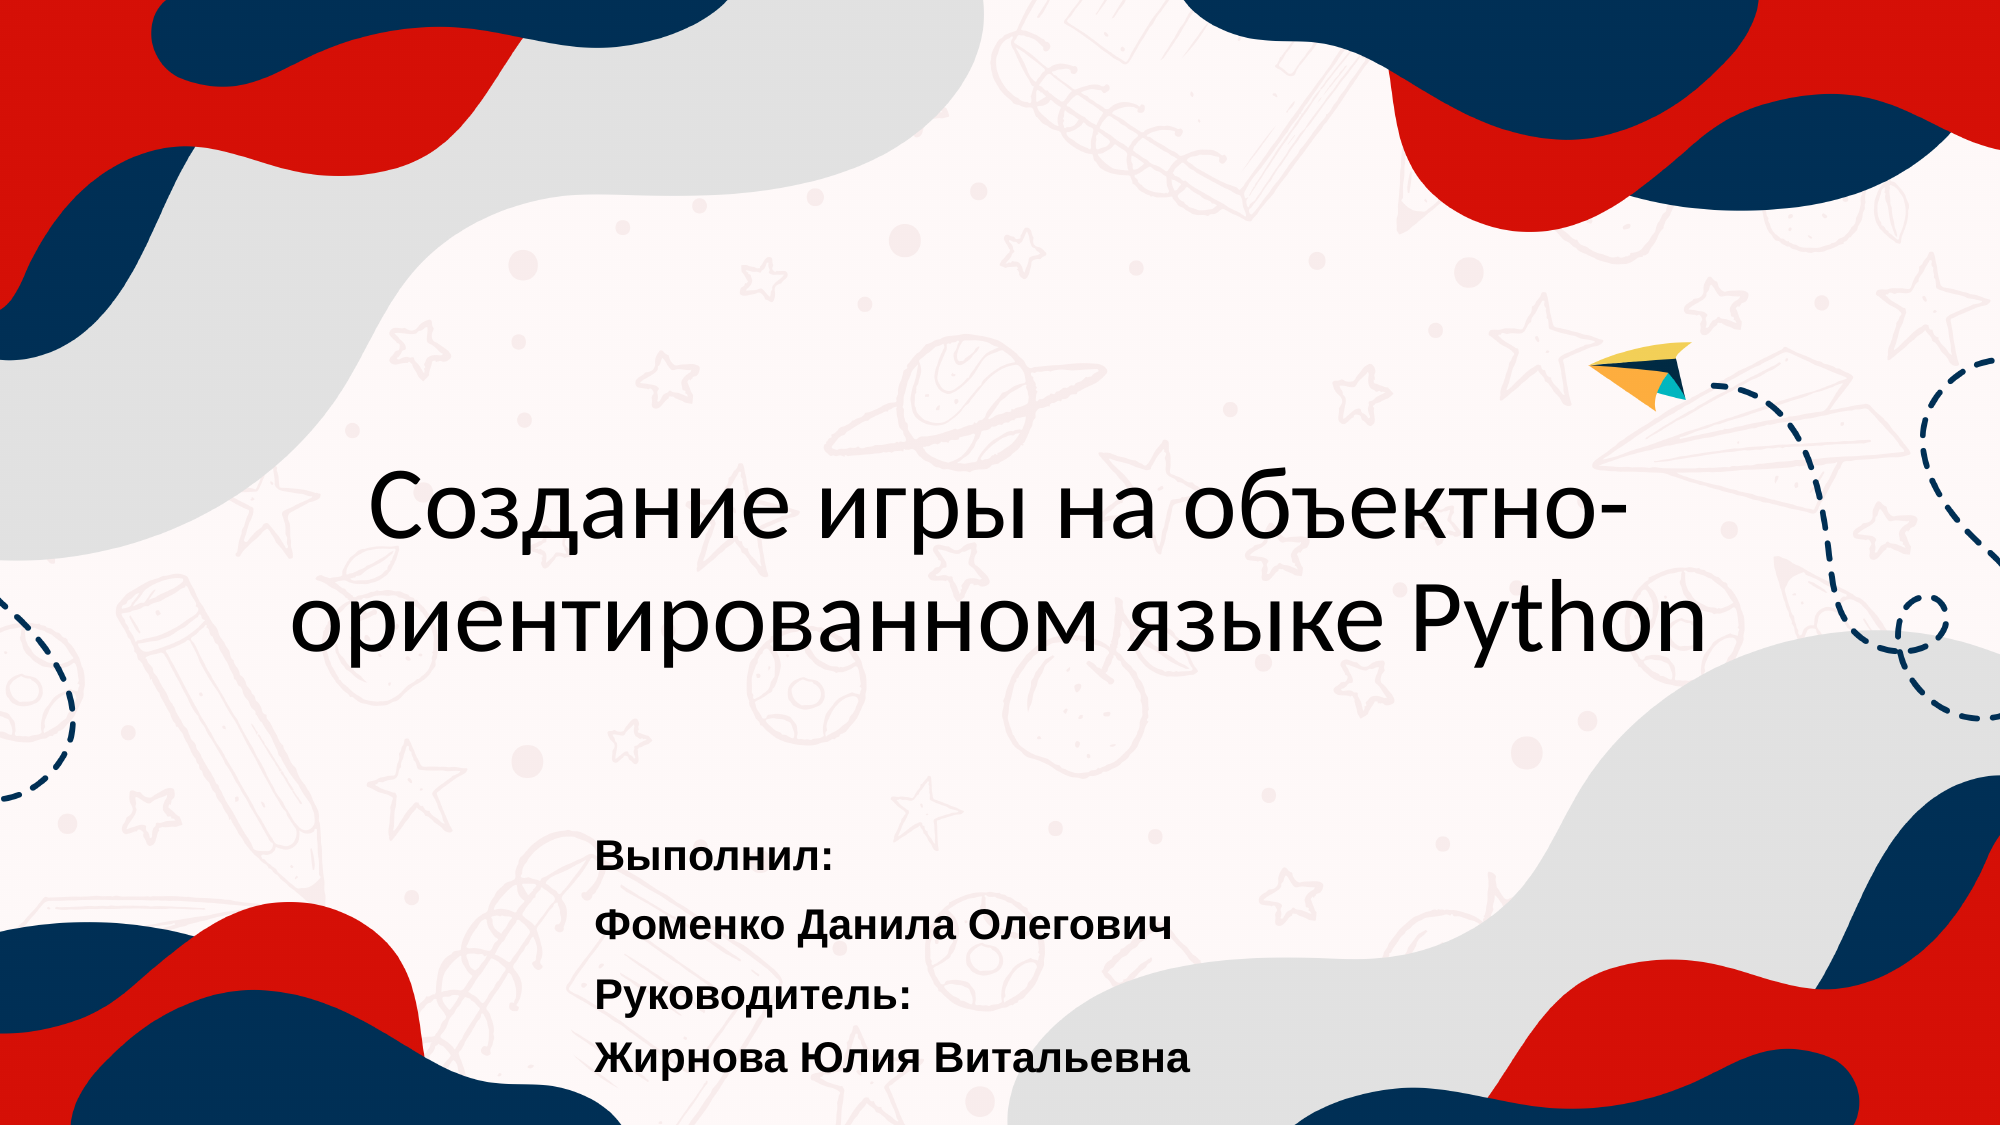

# Создание игры на объектно-ориентированном языке Python
Выполнил:
Фоменко Данила Олегович
Руководитель:
Жирнова Юлия Витальевна